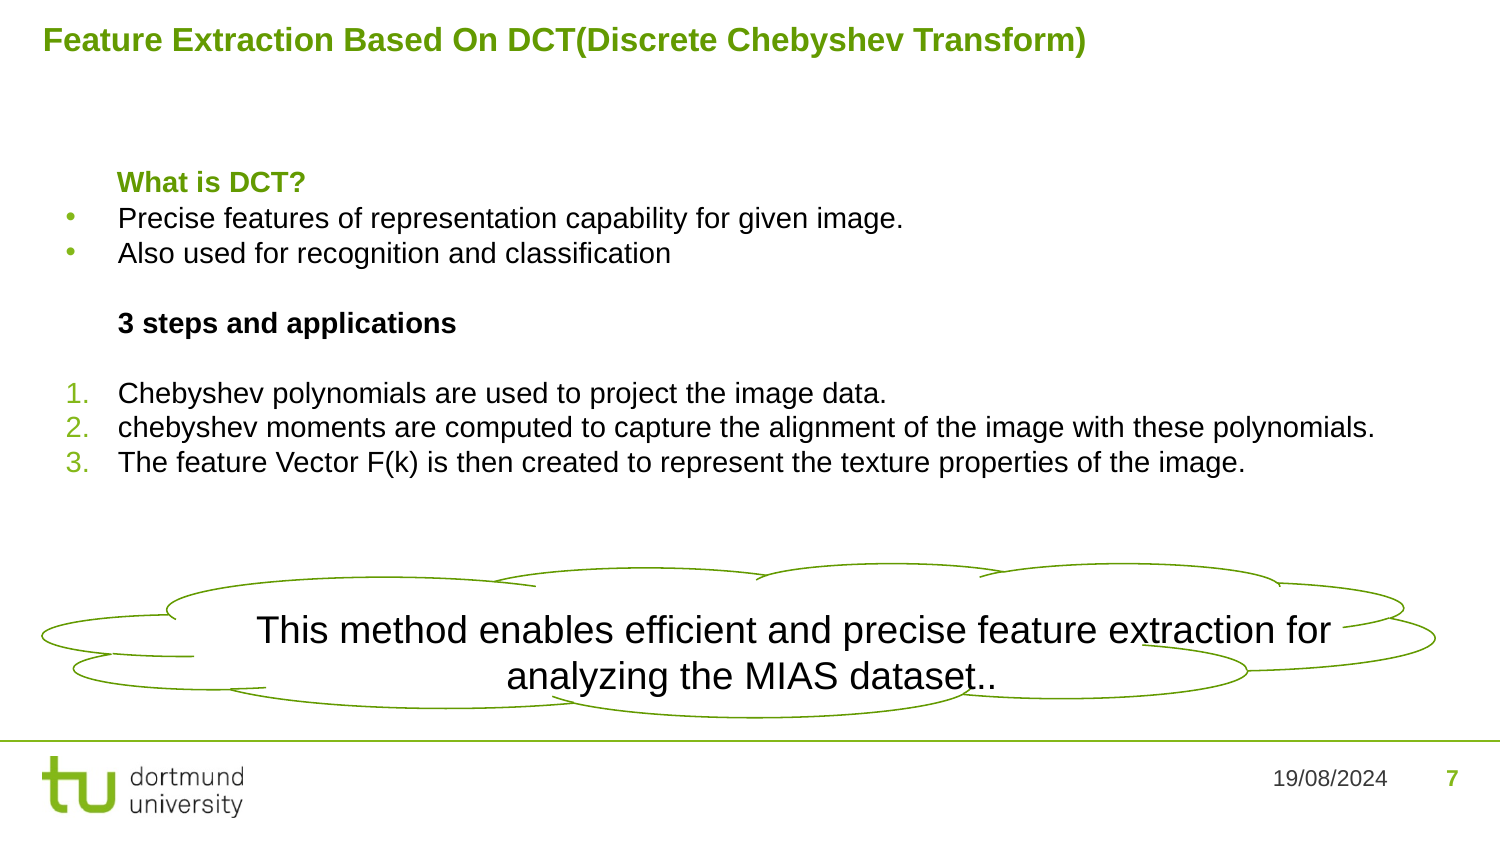

Feature Extraction Based On DCT(Discrete Chebyshev Transform)

        What is DCT?
Precise features of representation capability for given image.
Also used for recognition and classification

3 steps and applications

Chebyshev polynomials are used to project the image data.
chebyshev moments are computed to capture the alignment of the image with these polynomials.
The feature Vector F(k) is then created to represent the texture properties of the image.

         This method enables efficient and precise feature extraction for analyzing the MIAS dataset..
7
19/08/2024